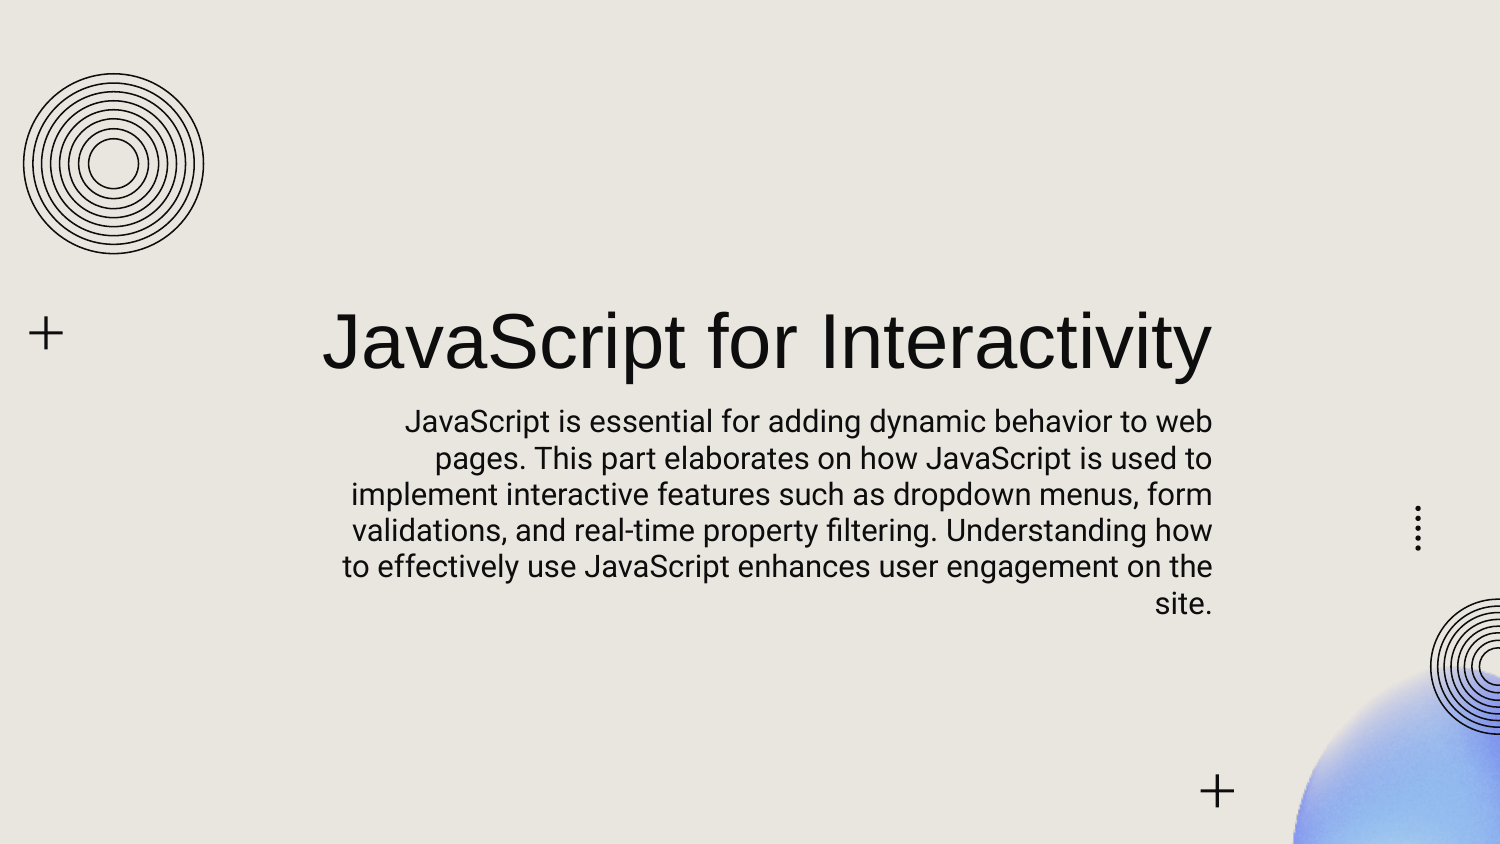

# JavaScript for Interactivity
JavaScript is essential for adding dynamic behavior to web pages. This part elaborates on how JavaScript is used to implement interactive features such as dropdown menus, form validations, and real-time property filtering. Understanding how to effectively use JavaScript enhances user engagement on the site.